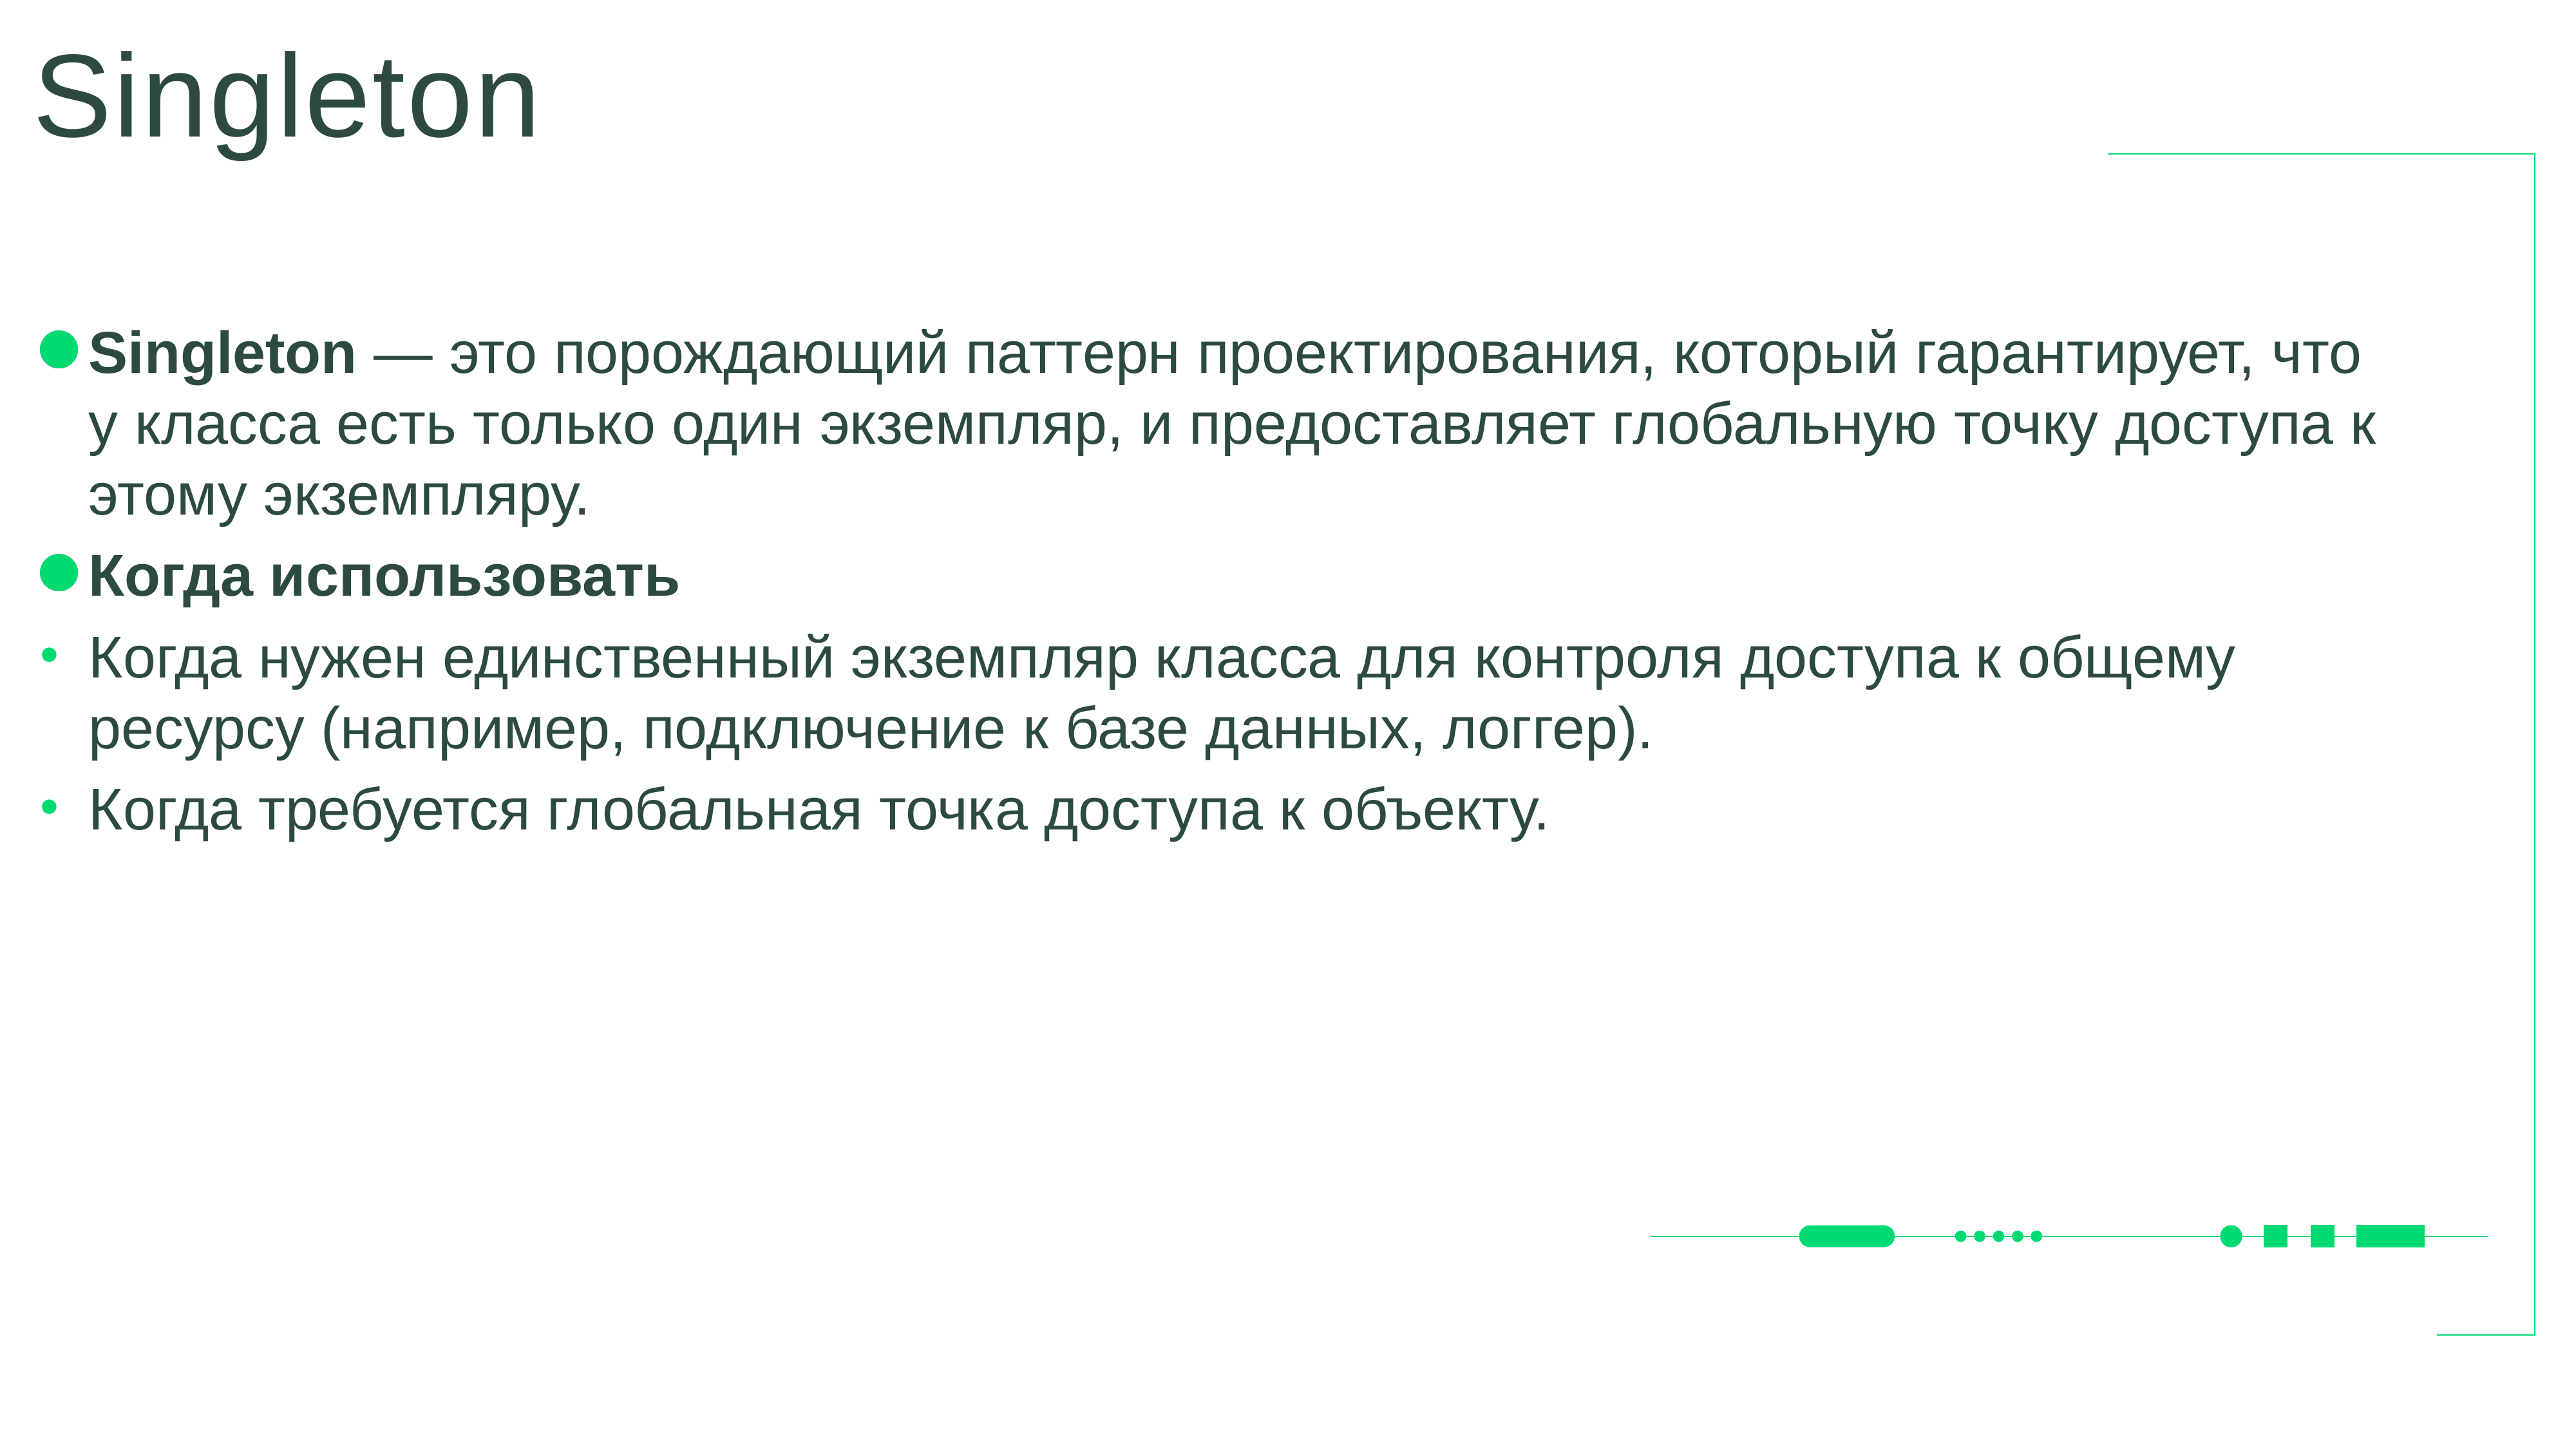

# Singleton

Singleton — это порождающий паттерн проектирования, который гарантирует, что у класса есть только один экземпляр, и предоставляет глобальную точку доступа к этому экземпляру.
Когда использовать
Когда нужен единственный экземпляр класса для контроля доступа к общему ресурсу (например, подключение к базе данных, логгер).
Когда требуется глобальная точка доступа к объекту.